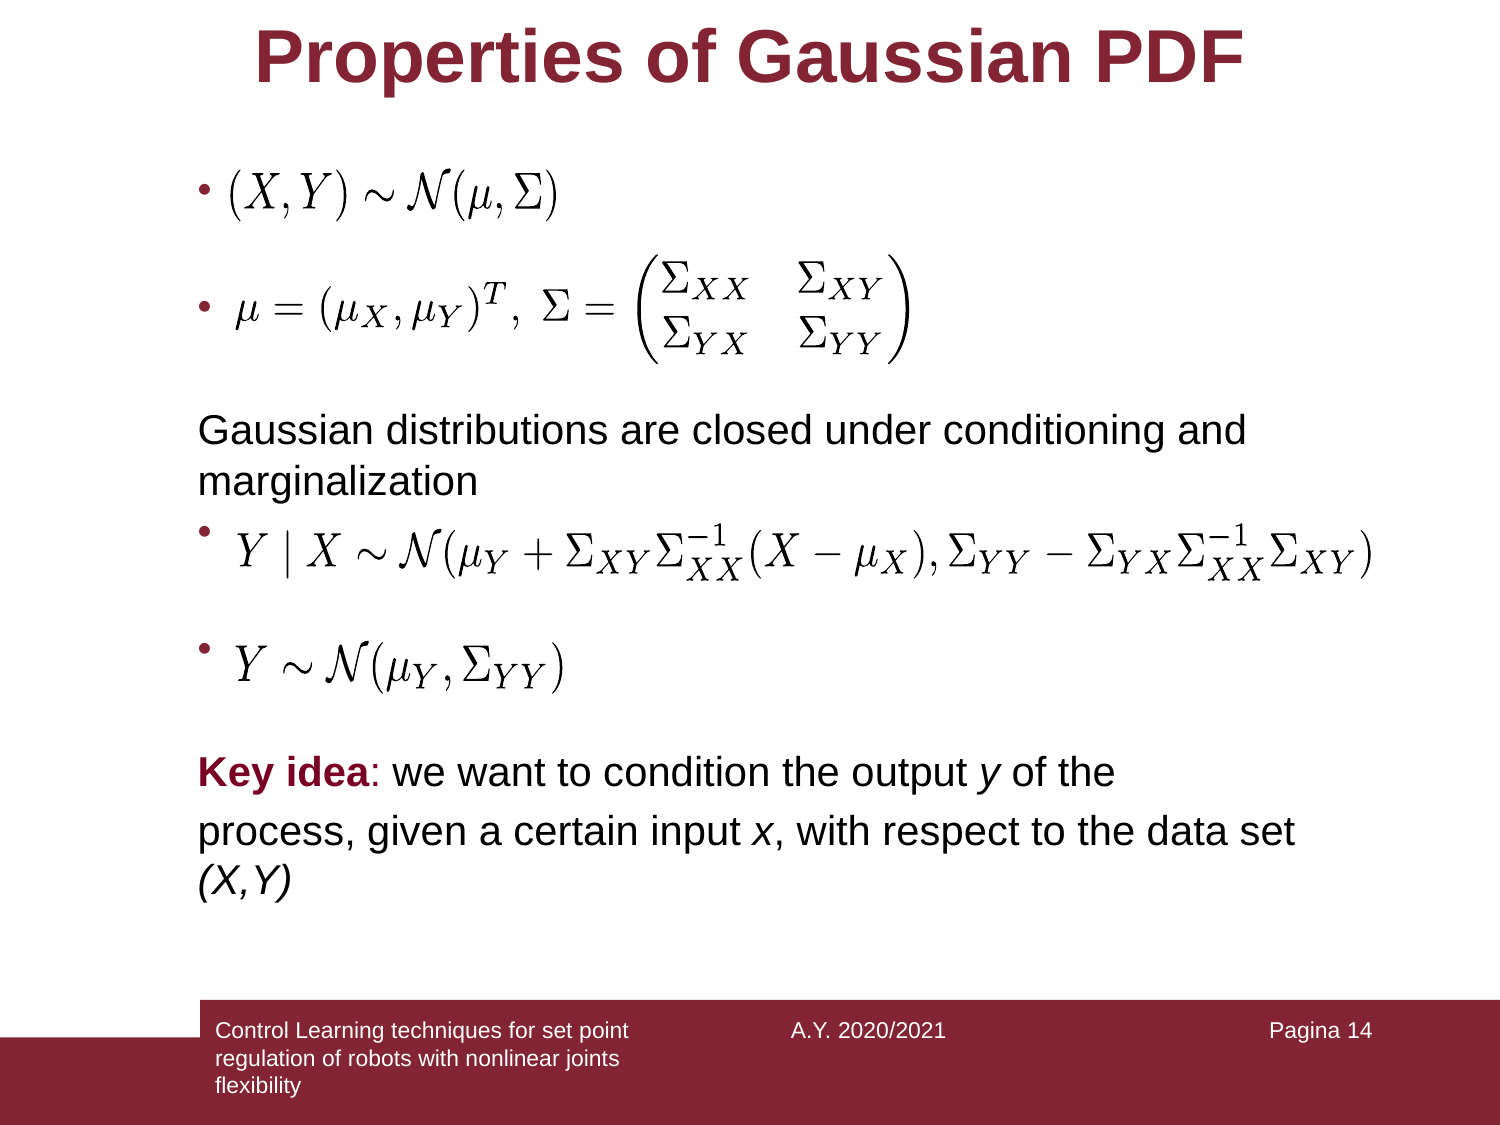

# Properties of Gaussian PDF

Gaussian distributions are closed under conditioning and marginalization

Key idea: we want to condition the output y of the
process, given a certain input x, with respect to the data set (X,Y)

Control Learning techniques for set point regulation of robots with nonlinear joints flexibility
A.Y. 2020/2021
Pagina 14